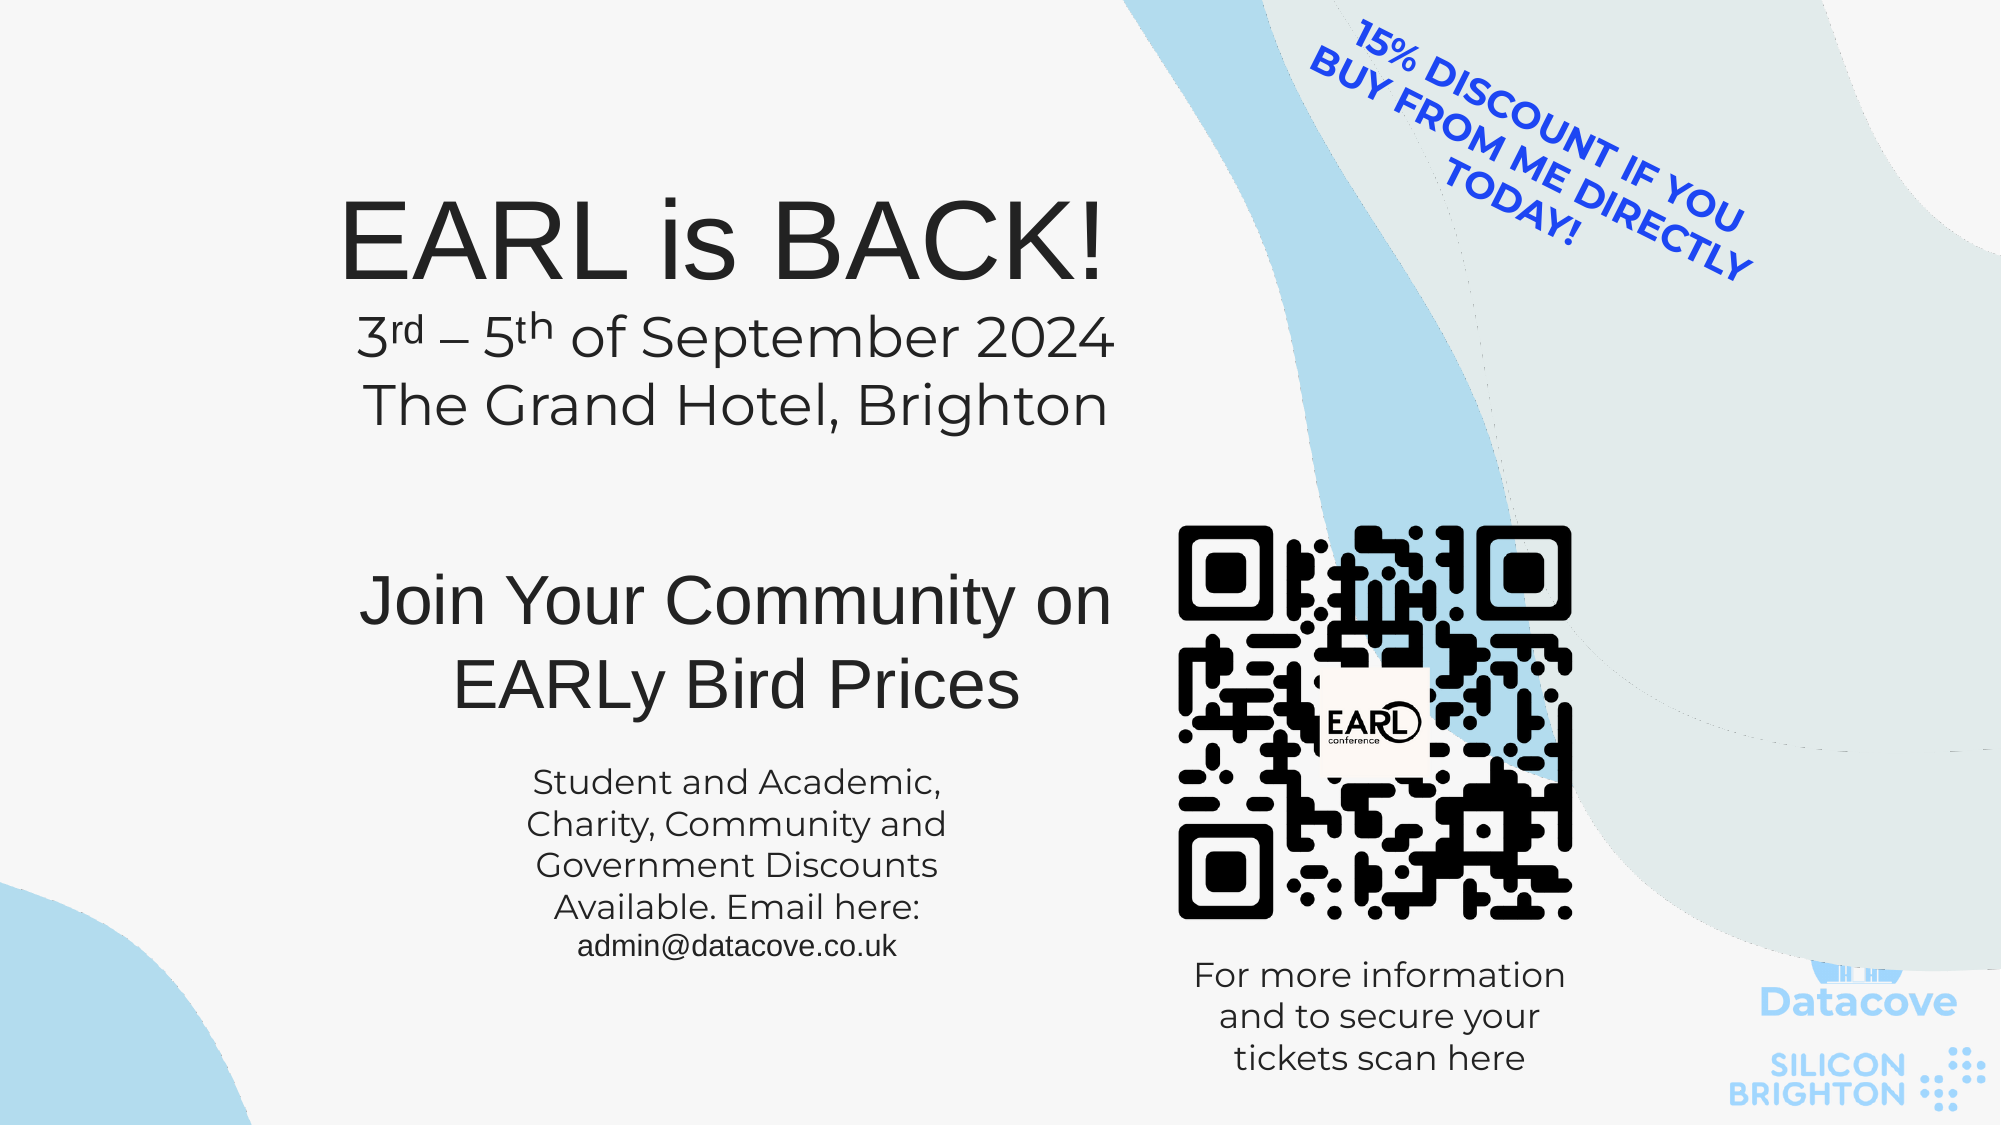

15% DISCOUNT IF YOU BUY FROM ME DIRECTLY TODAY!
EARL is BACK!

3ʳᵈ – 5ᵗʰ of September 2024
The Grand Hotel, Brighton

Join Your Community on EARLy Bird Prices

Student and Academic, Charity, Community and Government Discounts Available. Email here:
admin@datacove.co.uk

For more information and to secure your tickets scan here